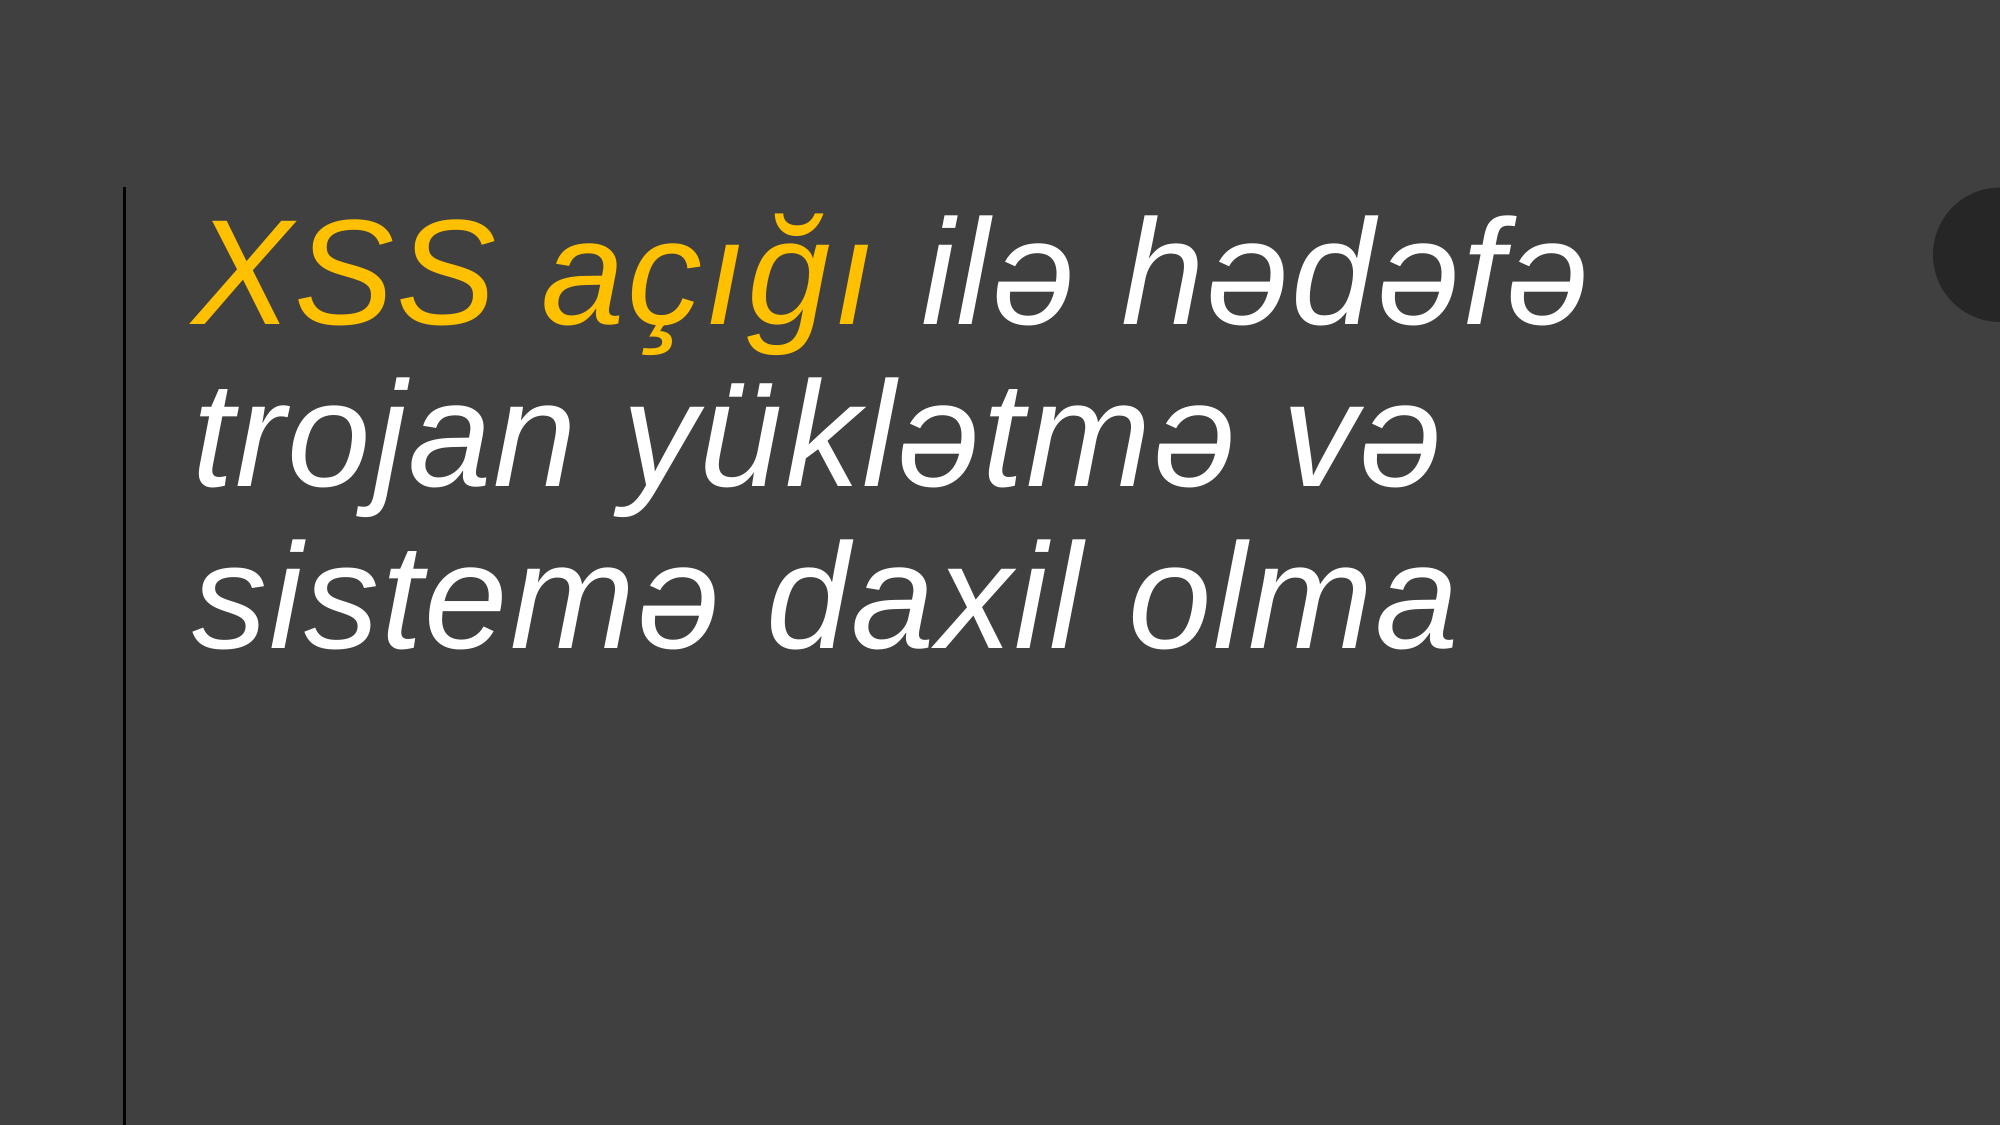

# XSS açığı ilə hədəfə trojan yüklətmə və sistemə daxil olma